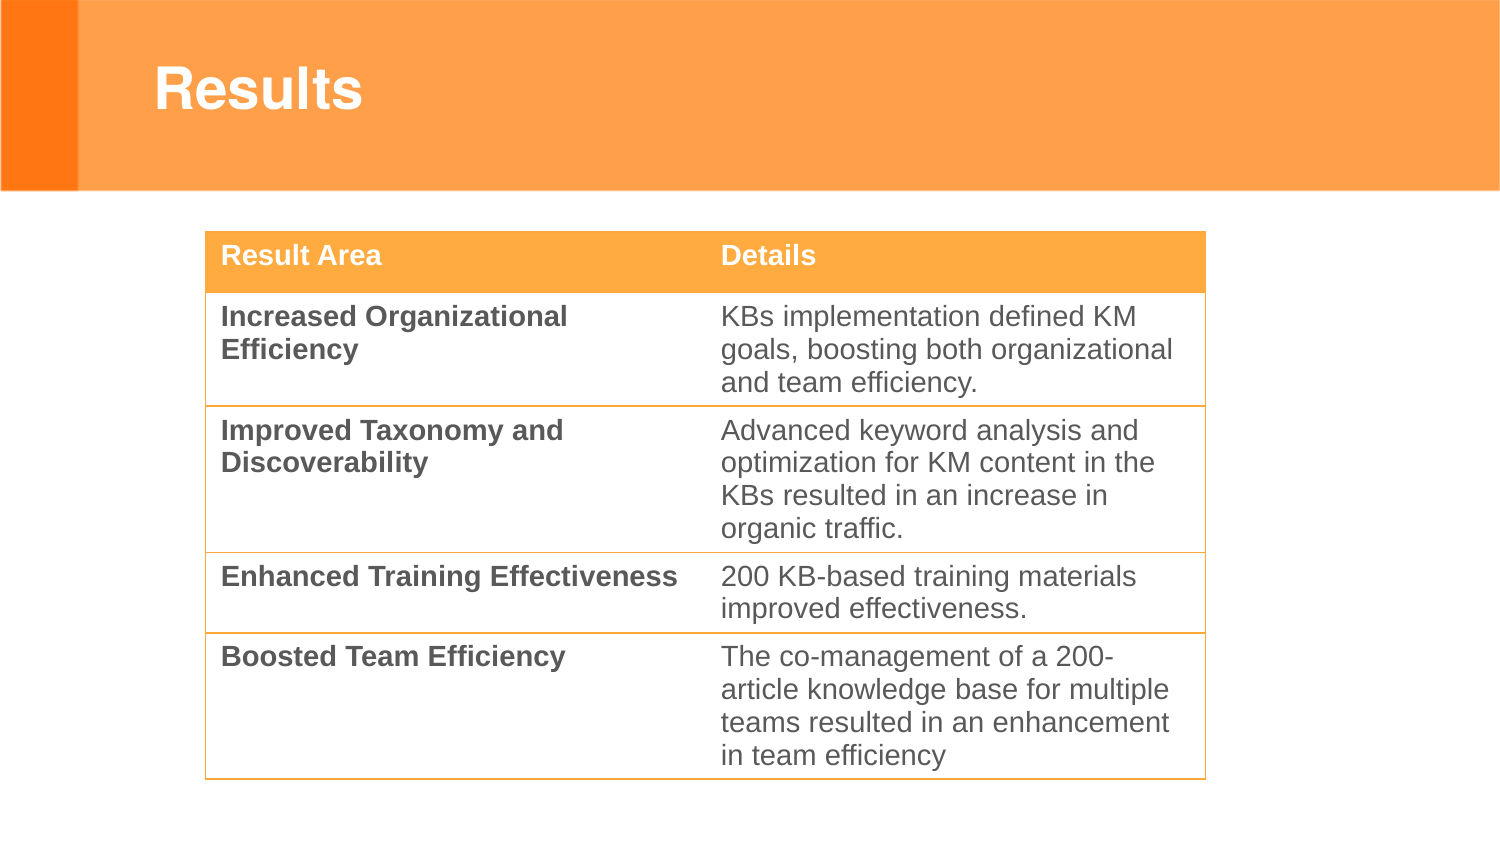

# Results
| Result Area | Details |
| --- | --- |
| Increased Organizational Efficiency | KBs implementation defined KM goals, boosting both organizational and team efficiency. |
| Improved Taxonomy and Discoverability | Advanced keyword analysis and optimization for KM content in the KBs resulted in an increase in organic traffic. |
| Enhanced Training Effectiveness | 200 KB-based training materials improved effectiveness. |
| Boosted Team Efficiency | The co-management of a 200-article knowledge base for multiple teams resulted in an enhancement in team efficiency |